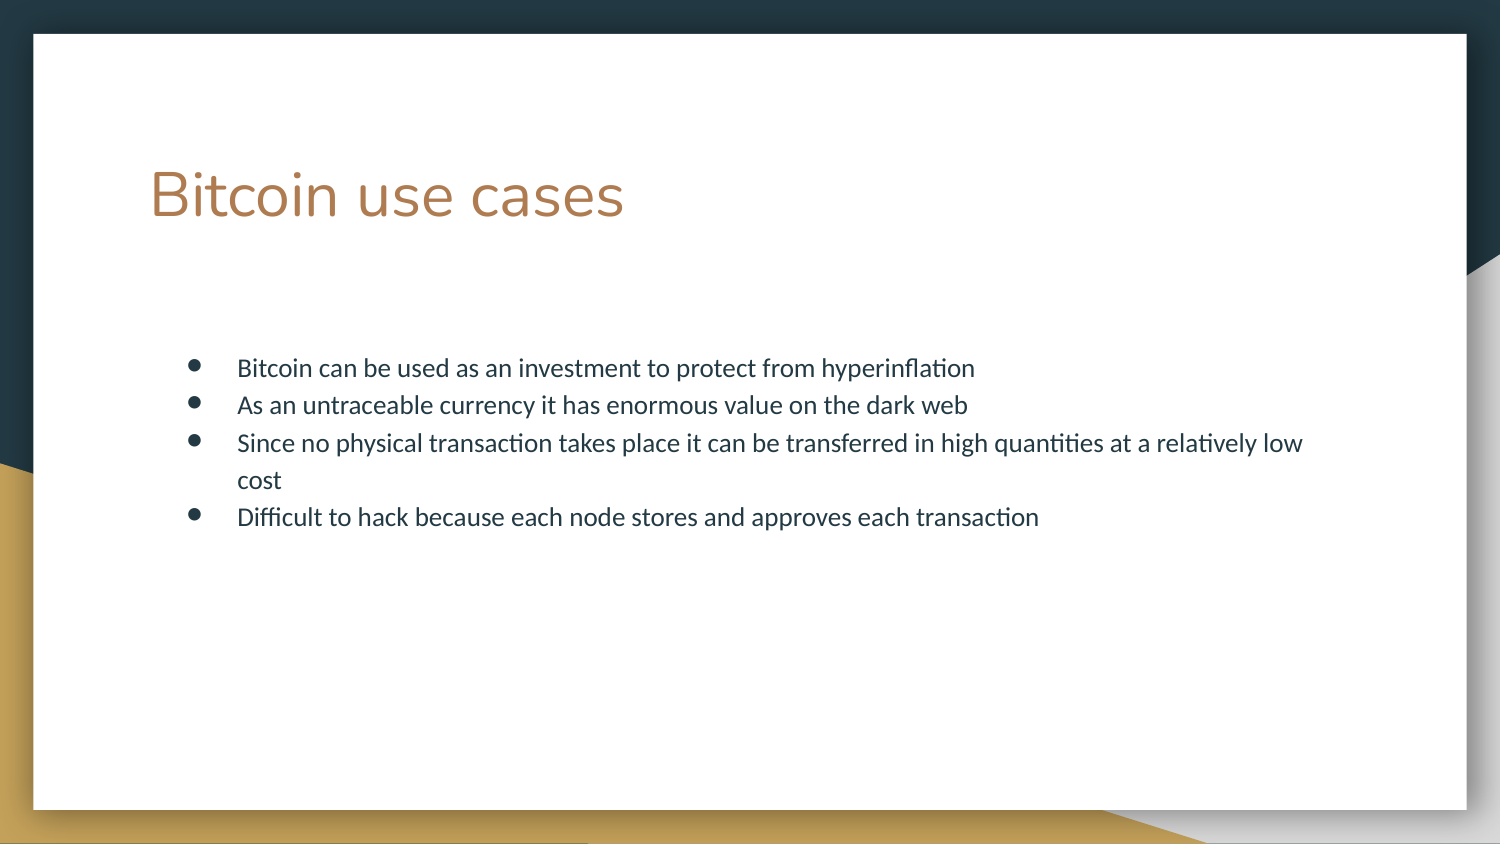

# Bitcoin use cases
Bitcoin can be used as an investment to protect from hyperinflation
As an untraceable currency it has enormous value on the dark web
Since no physical transaction takes place it can be transferred in high quantities at a relatively low cost
Difficult to hack because each node stores and approves each transaction